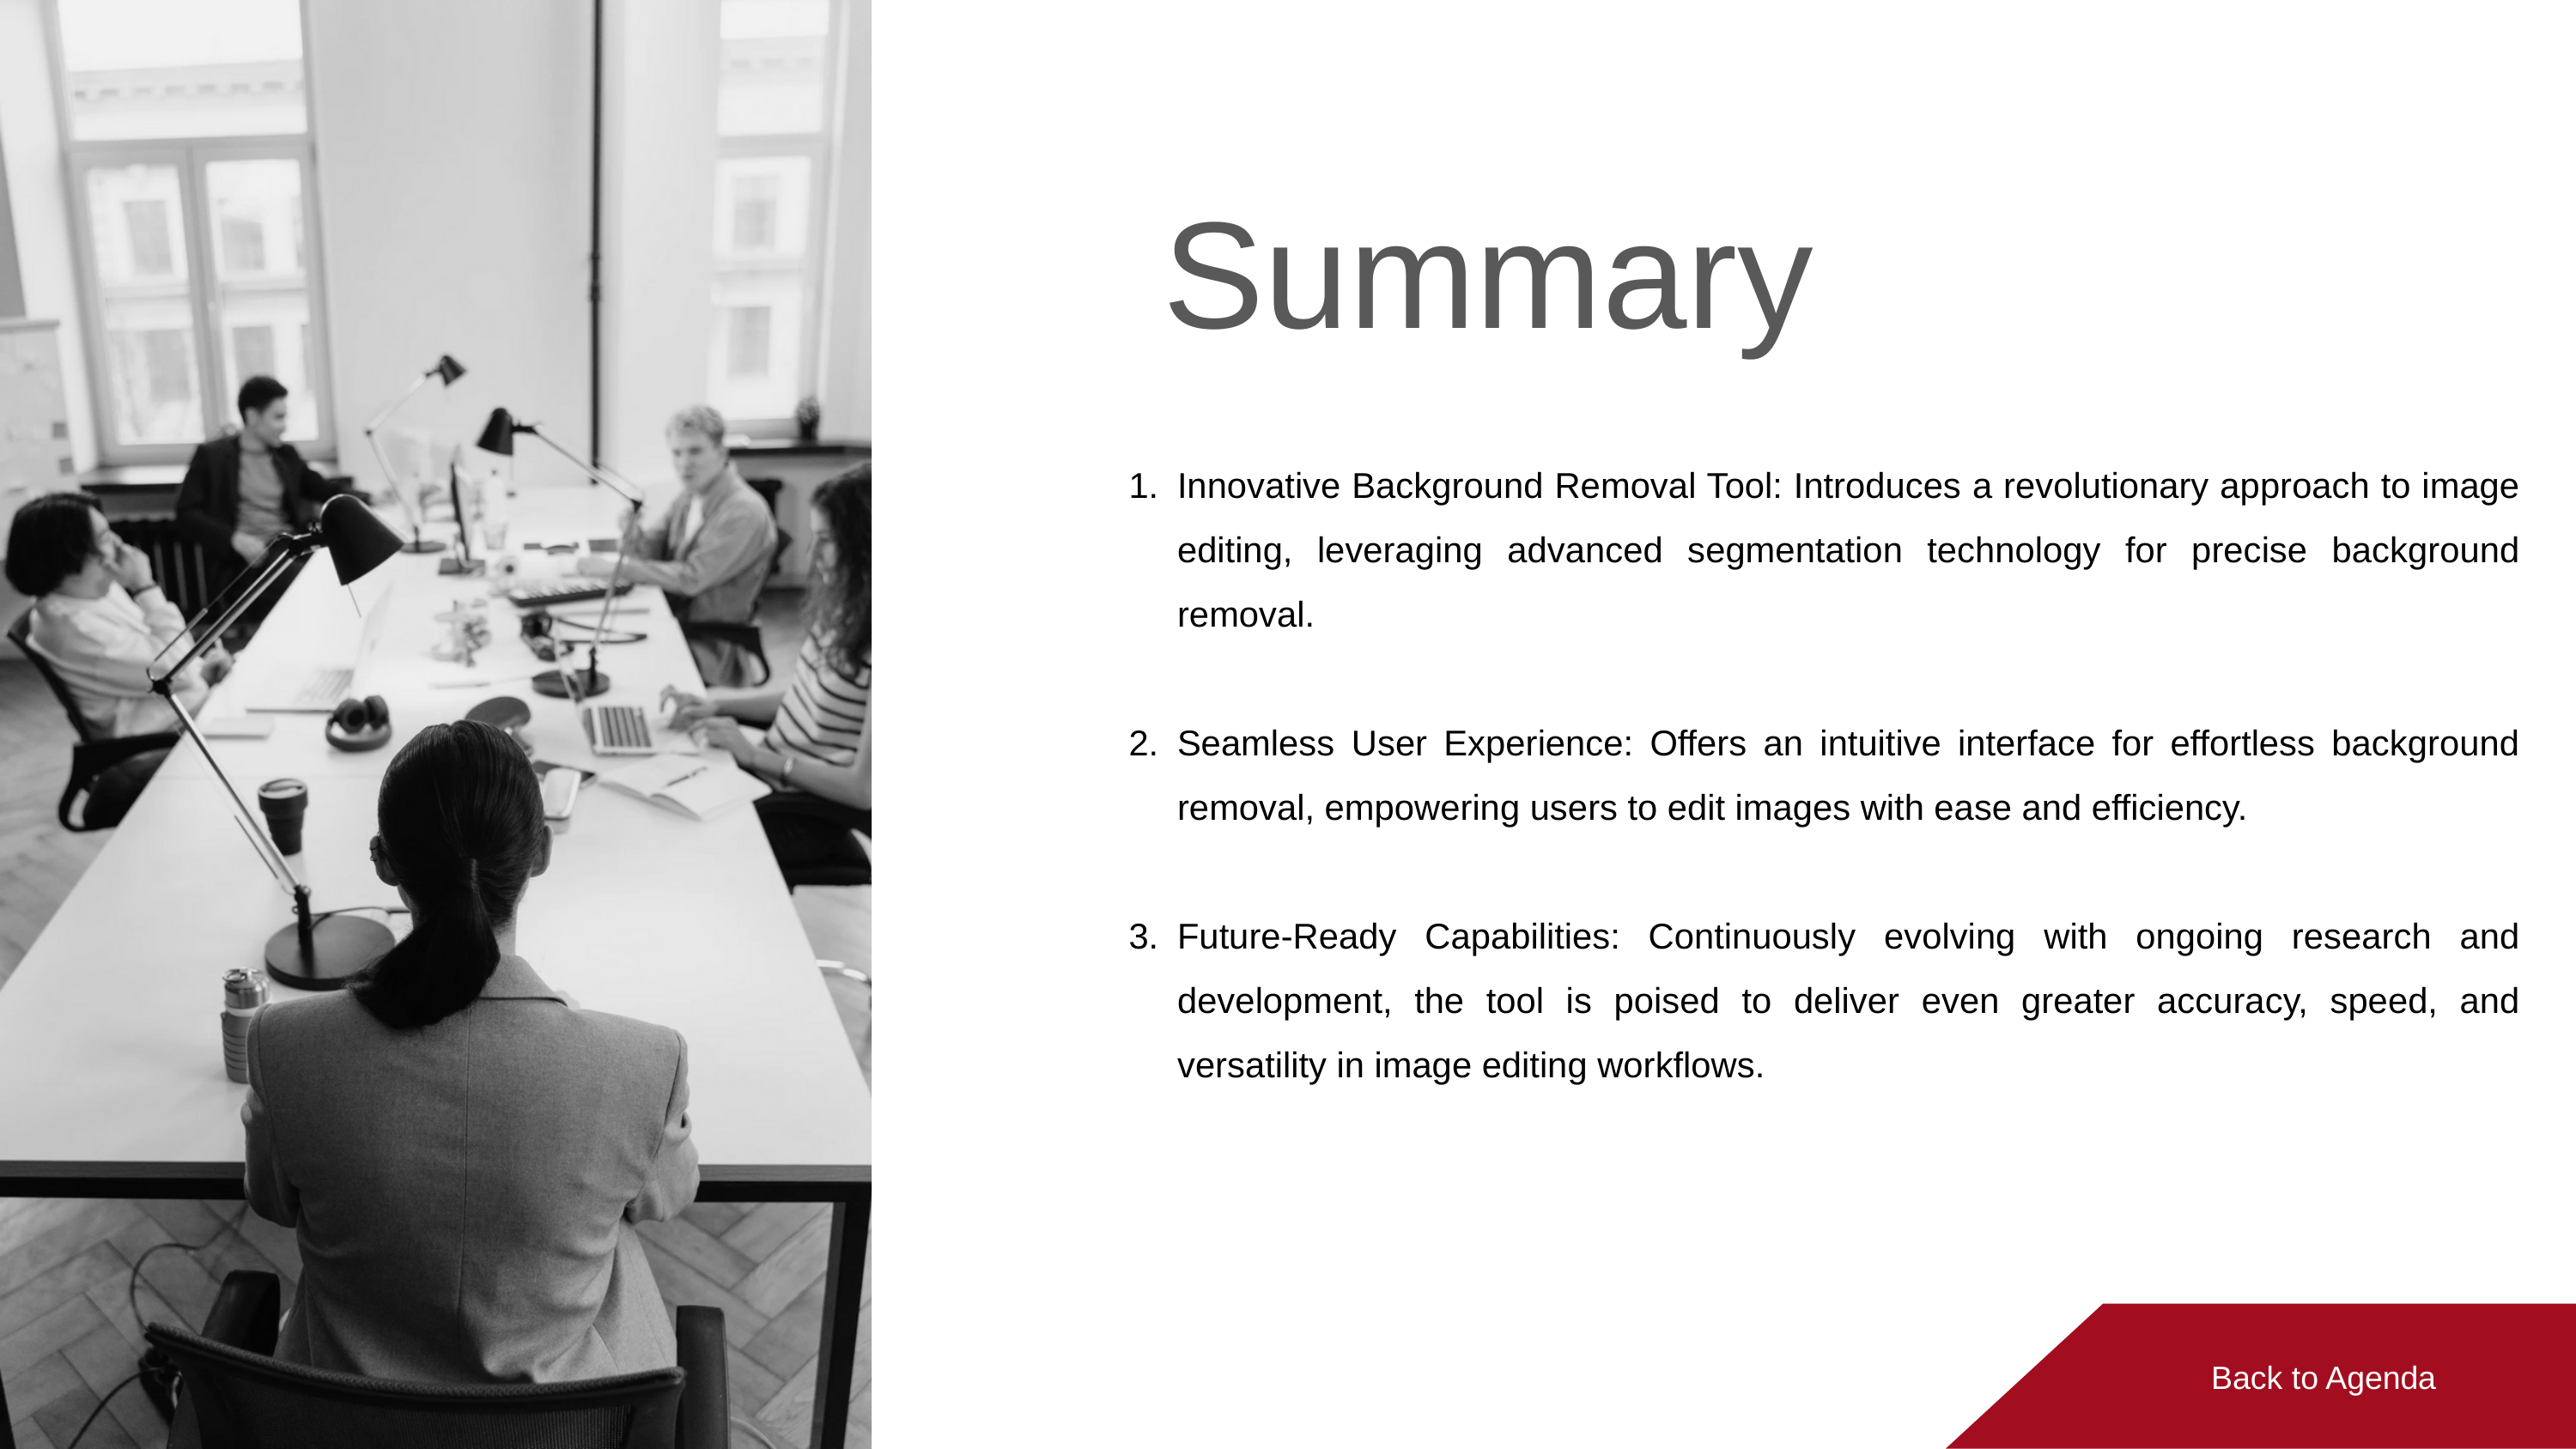

Summary
Innovative Background Removal Tool: Introduces a revolutionary approach to image editing, leveraging advanced segmentation technology for precise background removal.

Seamless User Experience: Offers an intuitive interface for effortless background removal, empowering users to edit images with ease and efficiency.

Future-Ready Capabilities: Continuously evolving with ongoing research and development, the tool is poised to deliver even greater accuracy, speed, and versatility in image editing workflows.

Back to Agenda